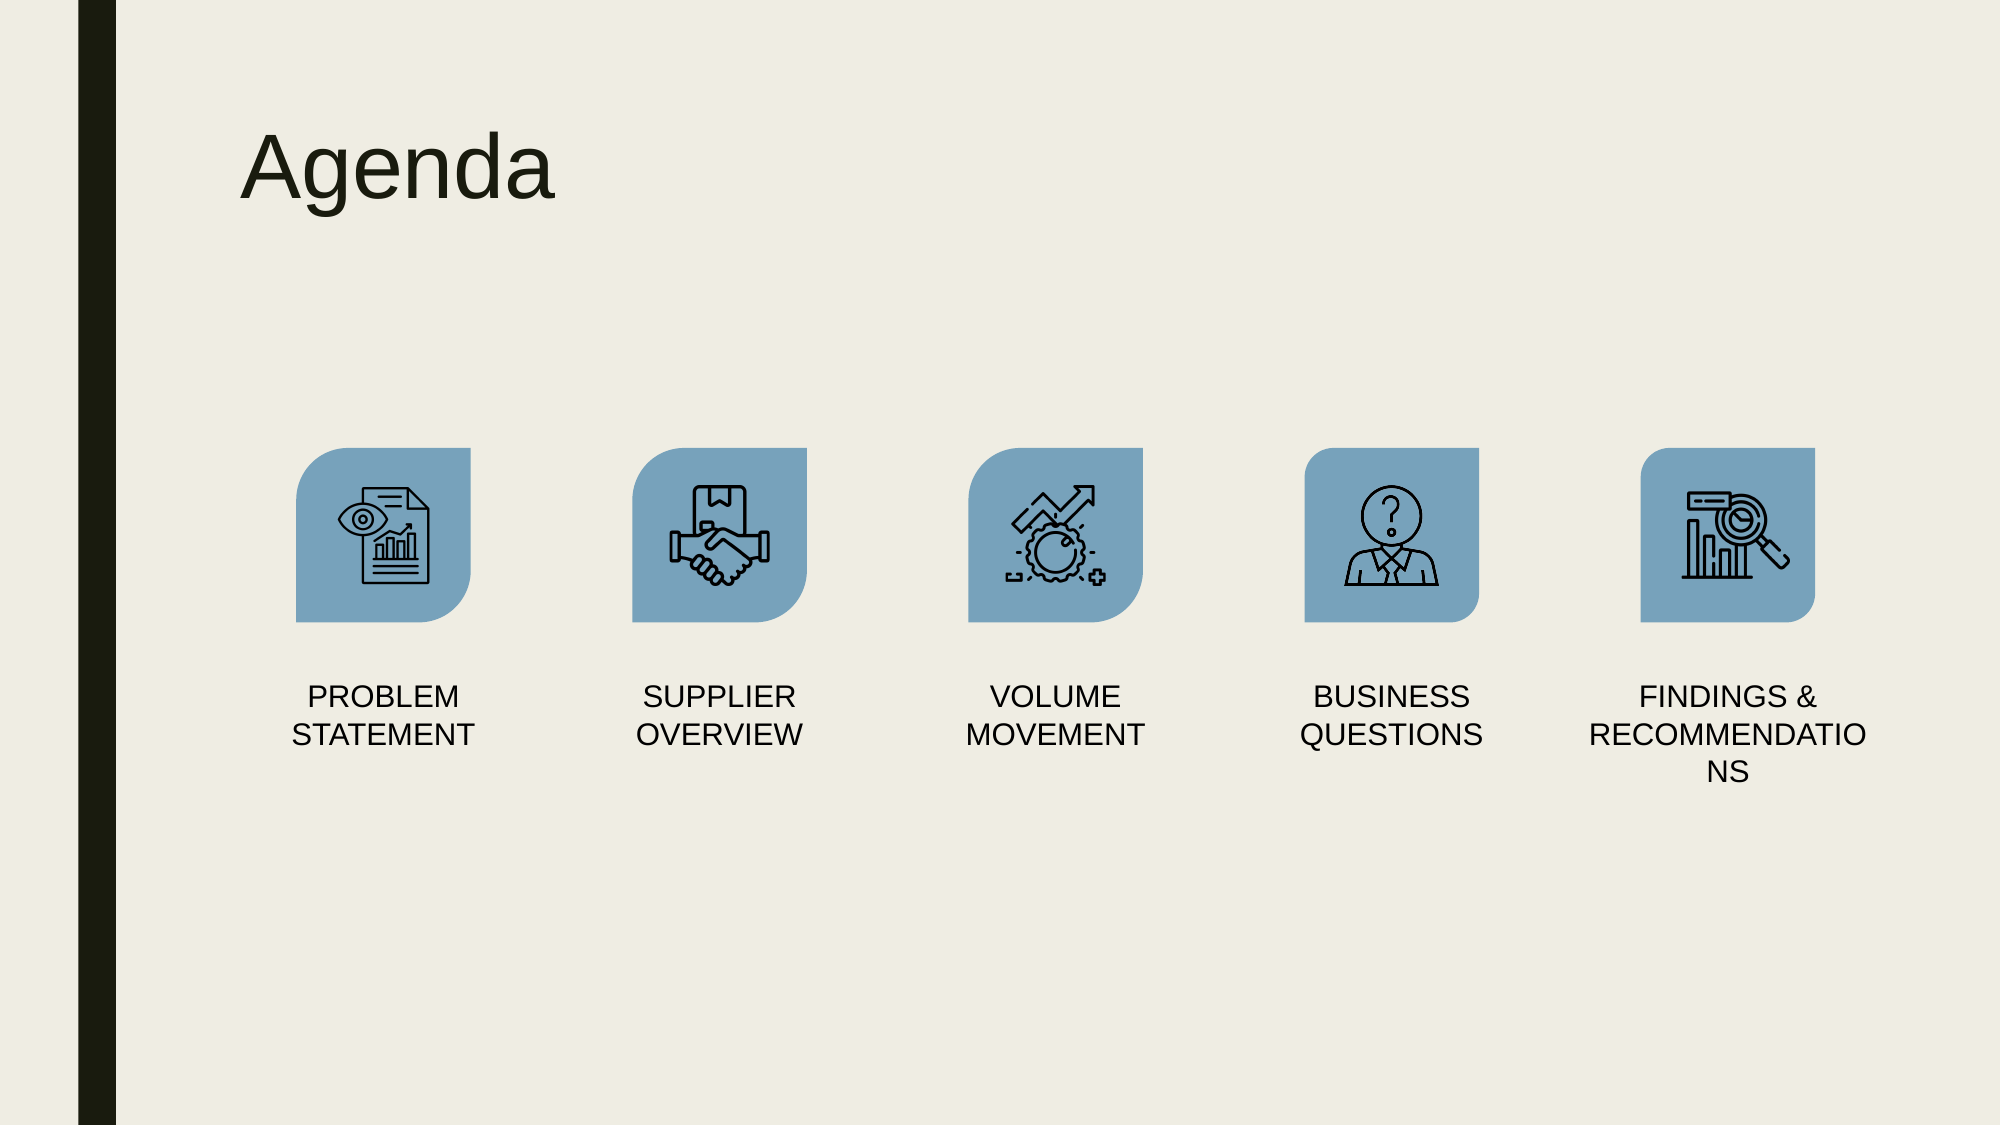

# Agenda
Problem Statement
Supplier Overview
Volume Movement
BUSINESS QUESTIONS
Findings & Recommendations